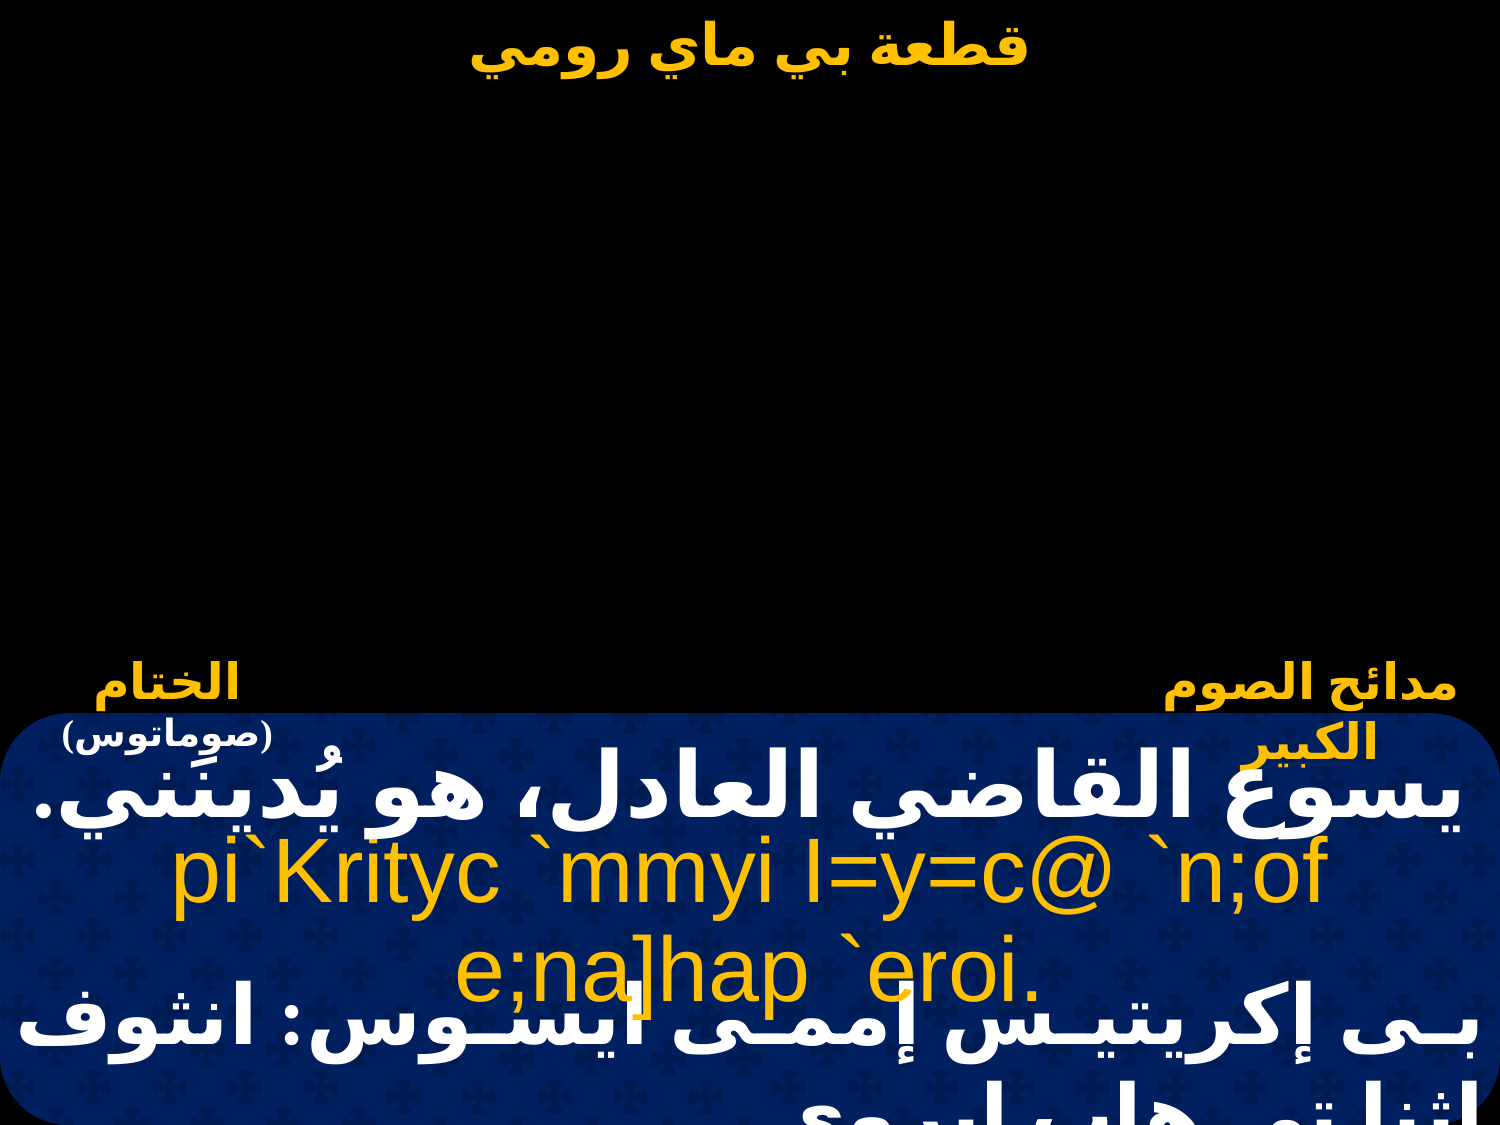

#
يسوع القاضي العادل، هو يُدينَني.
pi`Krityc `mmyi I=y=c@ `n;of e;na]hap `eroi.
بى إكريتيس إممى ايسوس: انثوف إثنا تي هاب إيروى.